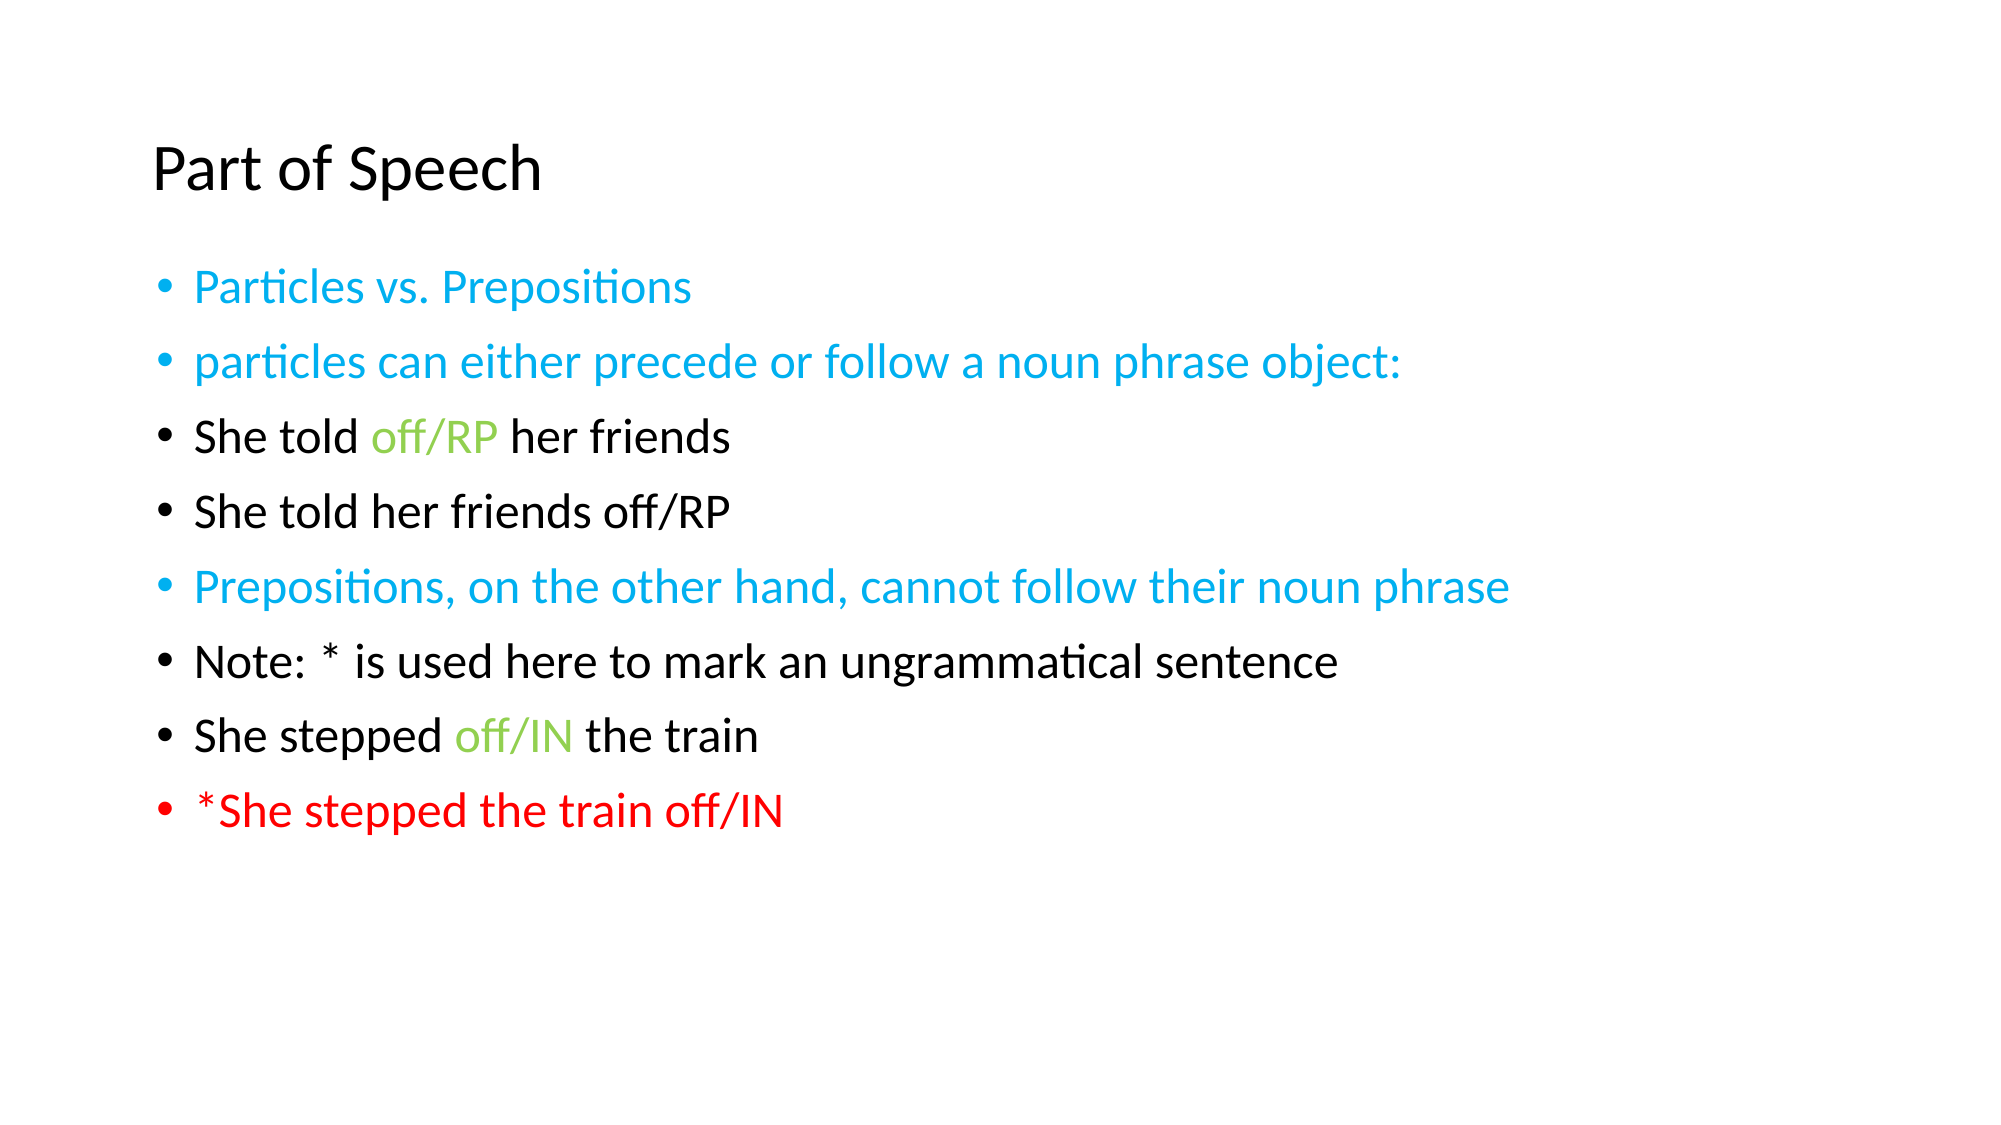

# Part of Speech
Particles vs. Prepositions
particles can either precede or follow a noun phrase object:
She told off/RP her friends
She told her friends off/RP
Prepositions, on the other hand, cannot follow their noun phrase
Note: * is used here to mark an ungrammatical sentence
She stepped off/IN the train
*She stepped the train off/IN